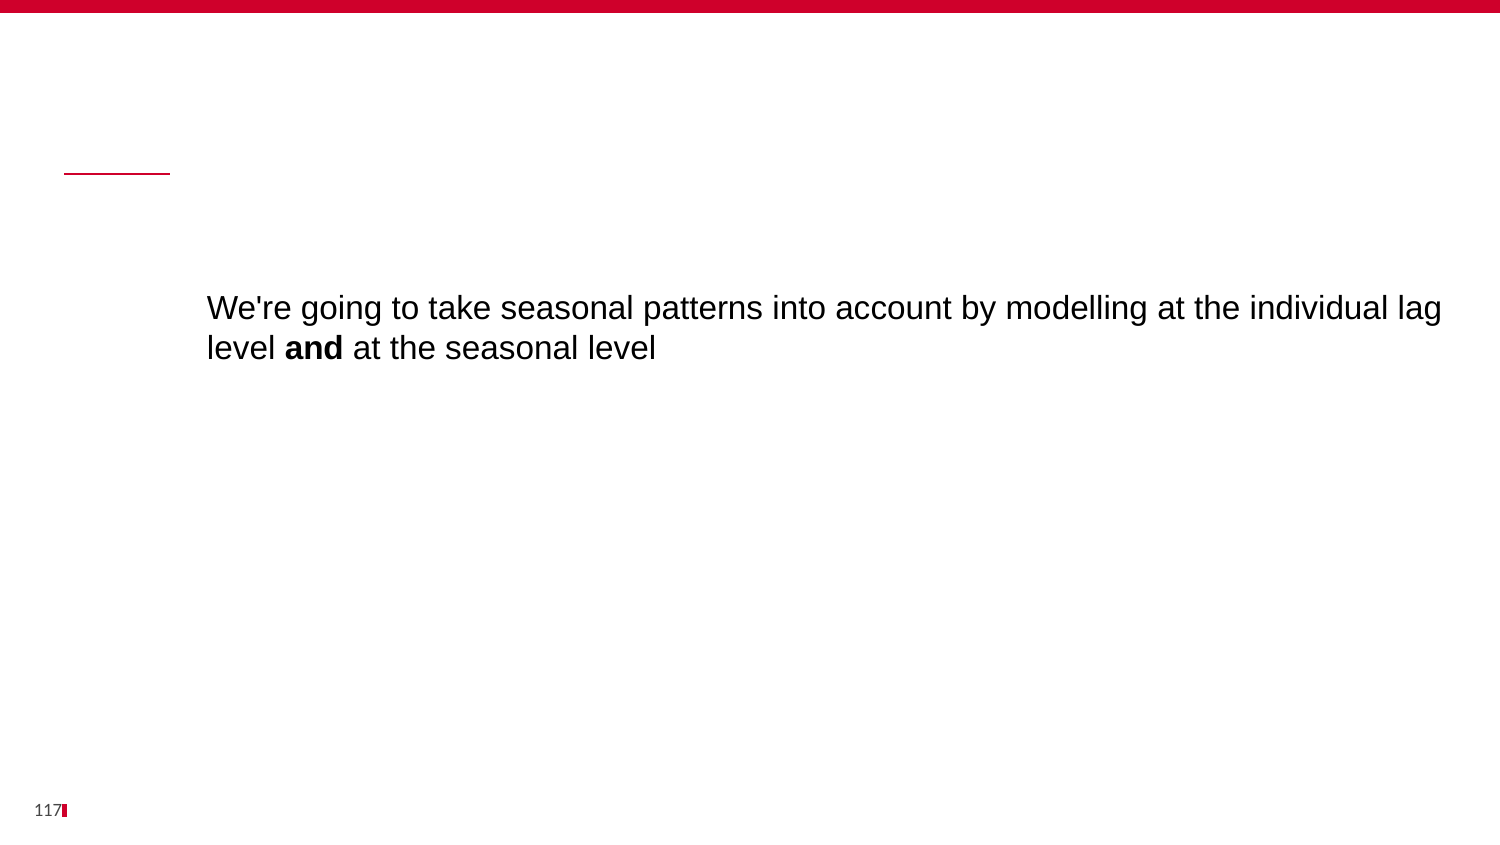

Bénéfices

	We're going to take seasonal patterns into account by modelling at the individual lag 	level and at the seasonal level

117